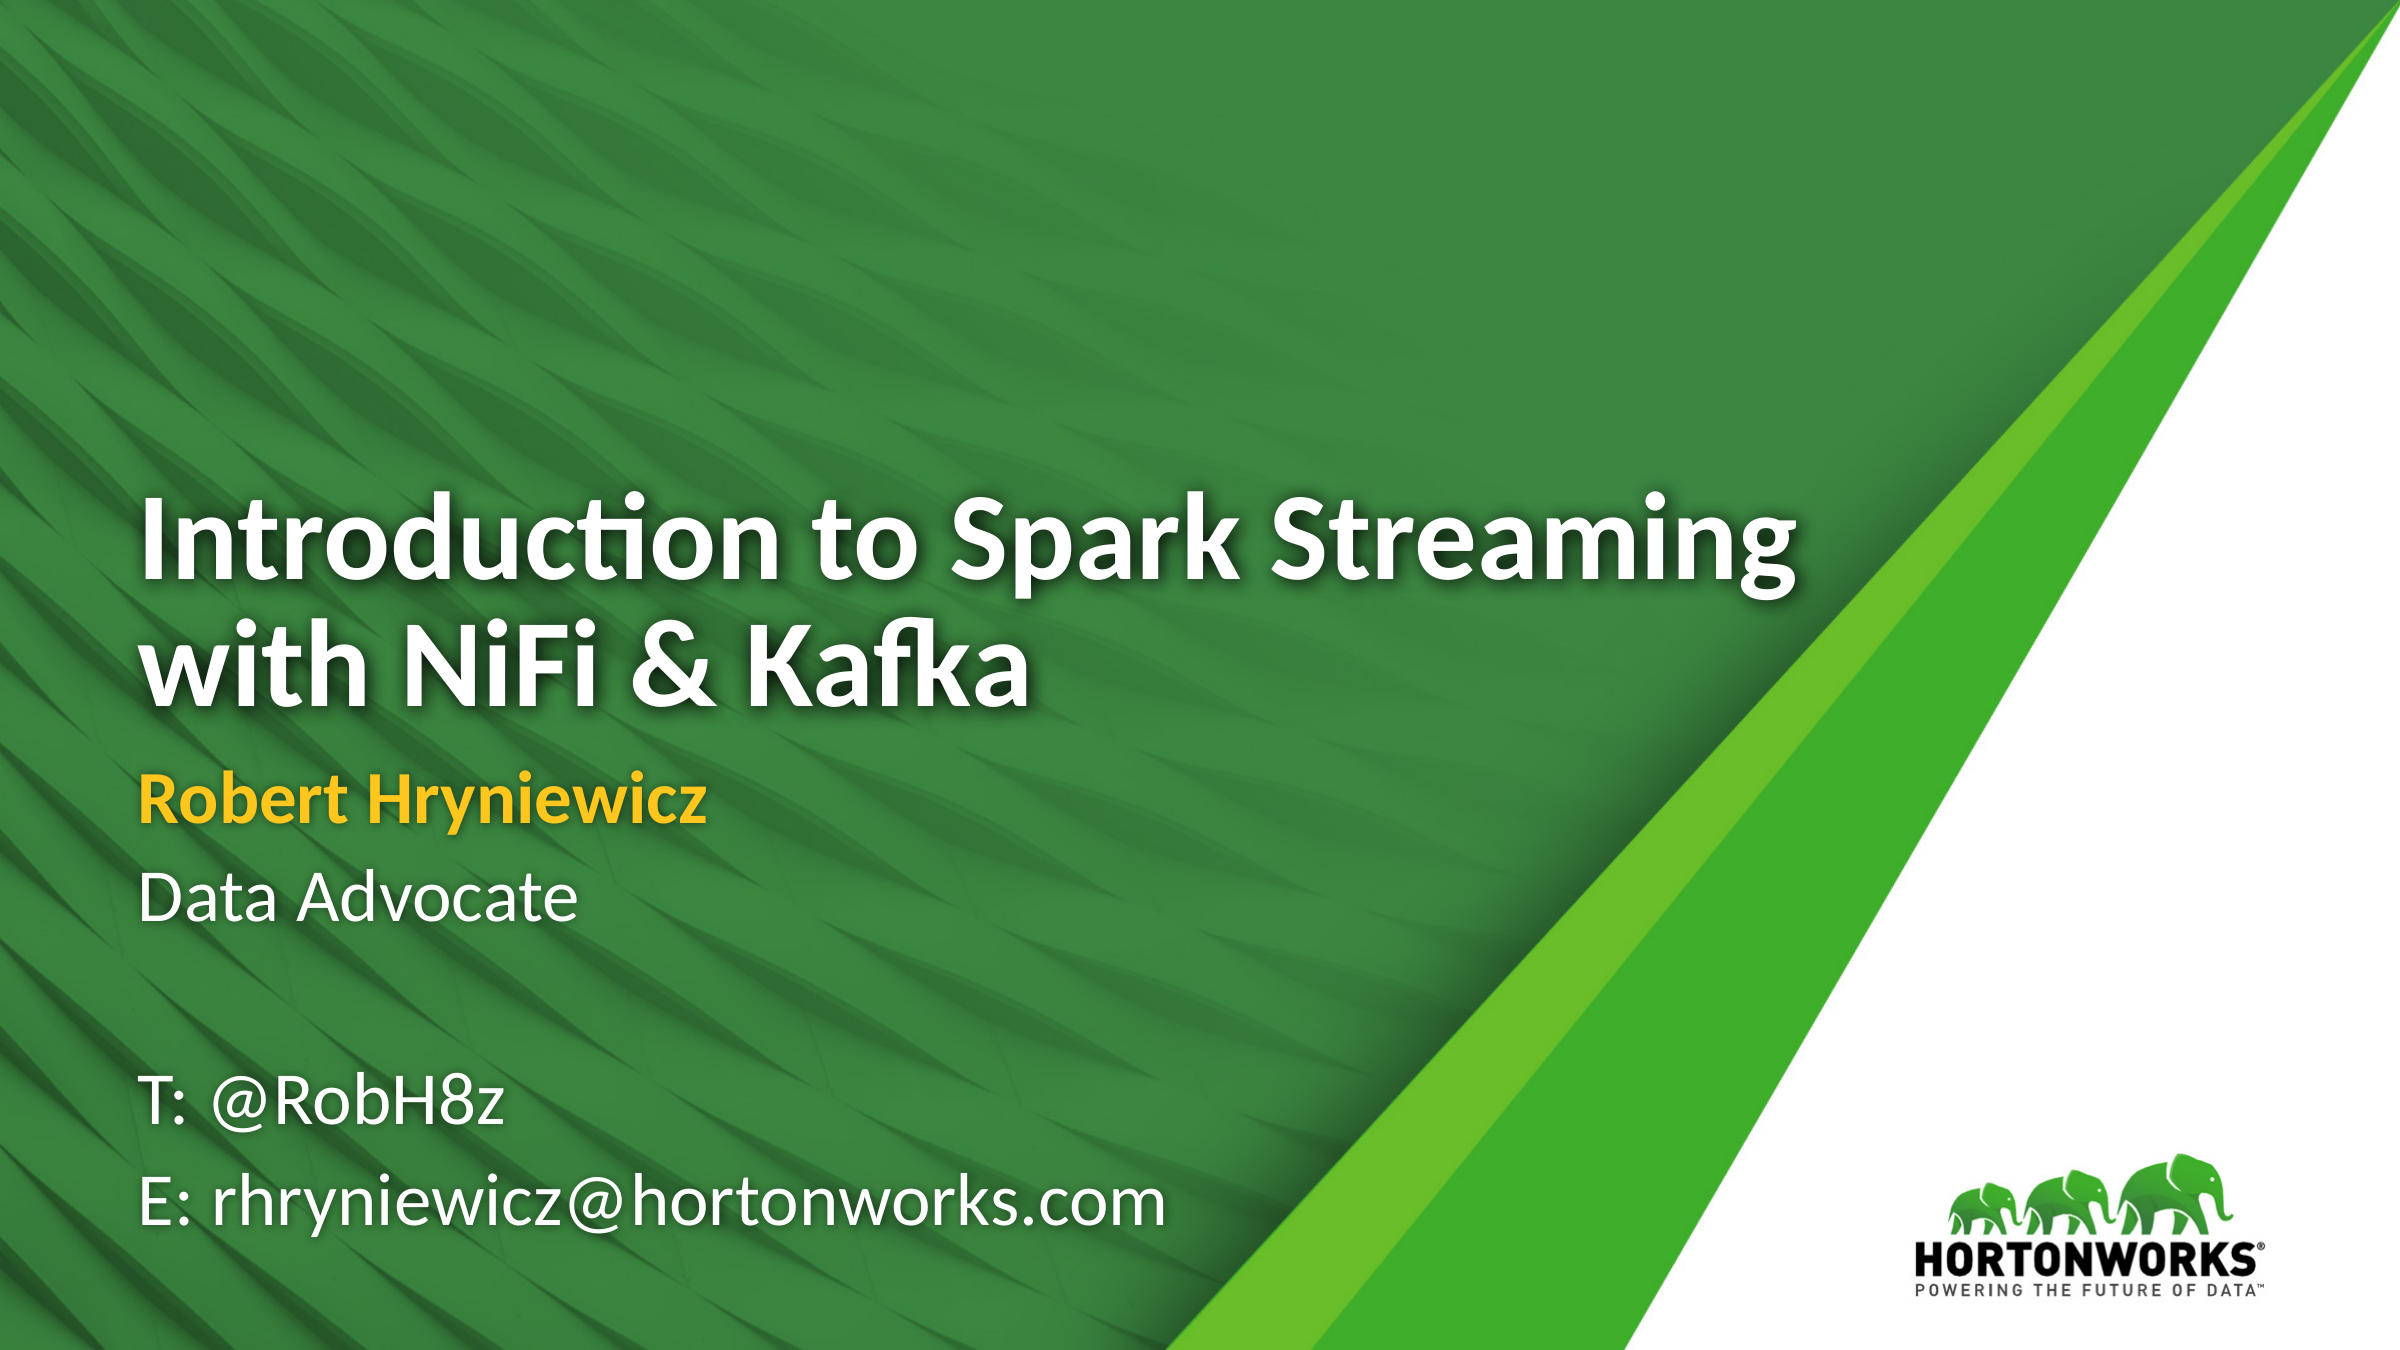

# Introduction to Spark Streaming with NiFi & Kafka
Robert Hryniewicz
Data Advocate

T: @RobH8z
E: rhryniewicz@hortonworks.com